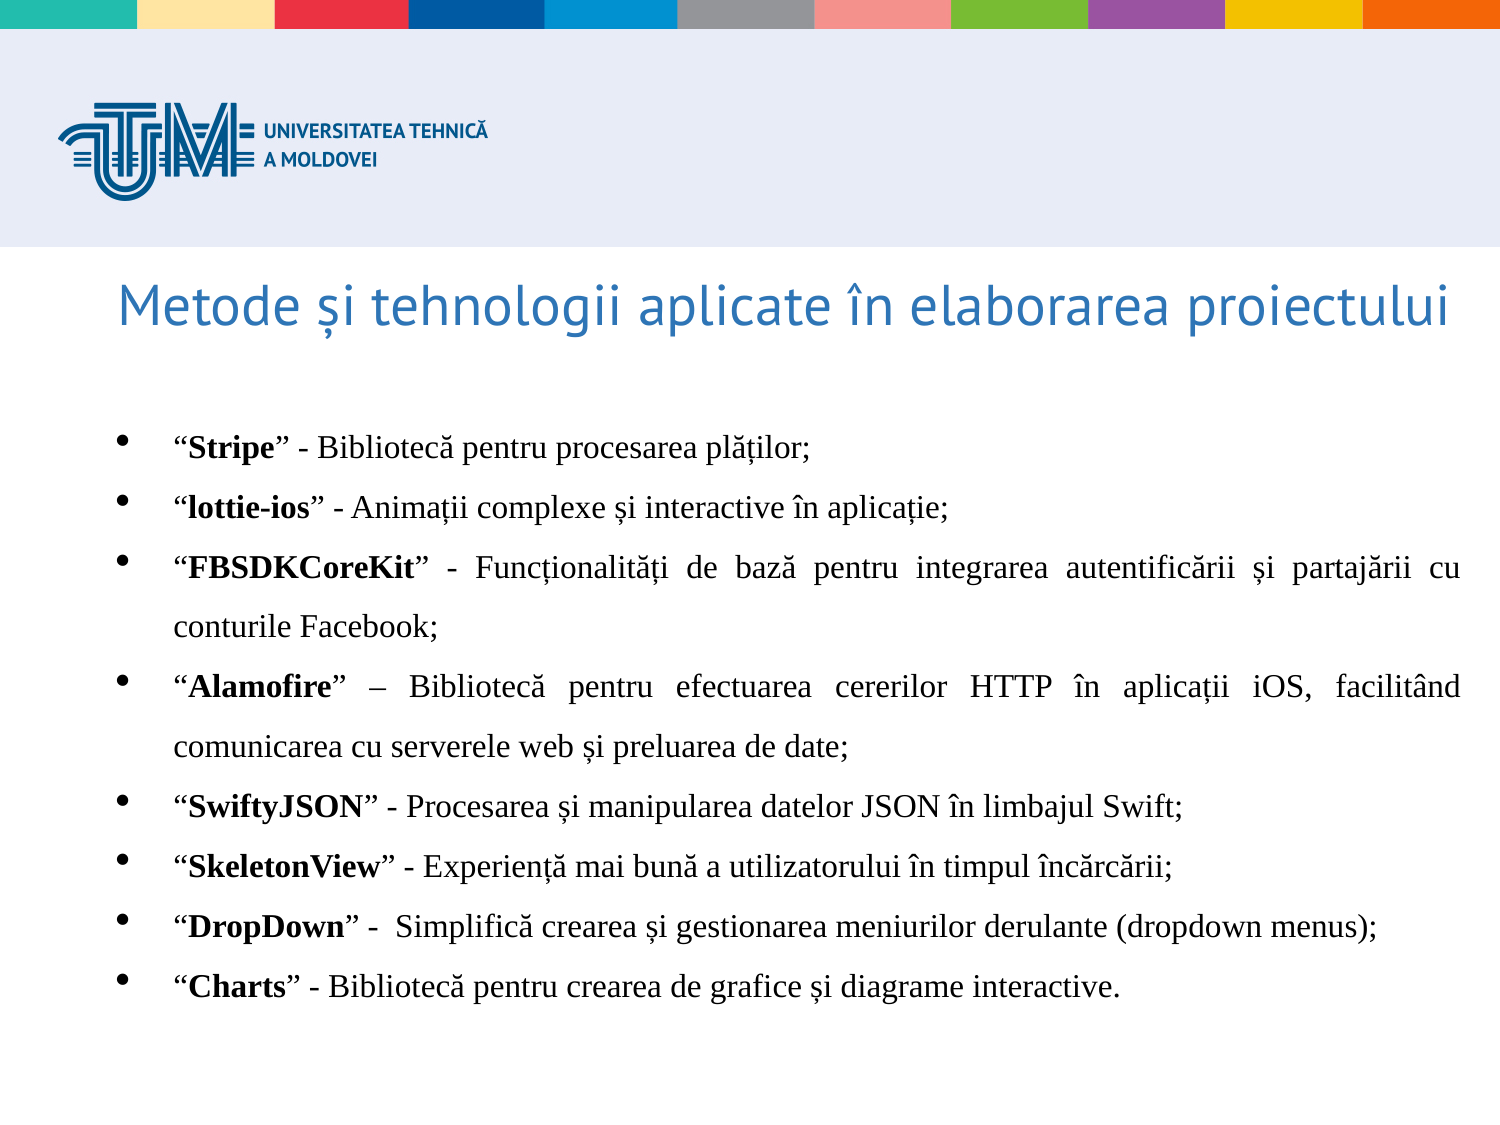

# Metode și tehnologii aplicate în elaborarea proiectului

“Stripe” - Bibliotecă pentru procesarea plăților;
“lottie-ios” - Animații complexe și interactive în aplicație;
“FBSDKCoreKit” - Funcționalități de bază pentru integrarea autentificării și partajării cu conturile Facebook;
“Alamofire” – Bibliotecă pentru efectuarea cererilor HTTP în aplicații iOS, facilitând comunicarea cu serverele web și preluarea de date;
“SwiftyJSON” - Procesarea și manipularea datelor JSON în limbajul Swift;
“SkeletonView” - Experiență mai bună a utilizatorului în timpul încărcării;
“DropDown” -  Simplifică crearea și gestionarea meniurilor derulante (dropdown menus);
“Charts” - Bibliotecă pentru crearea de grafice și diagrame interactive.